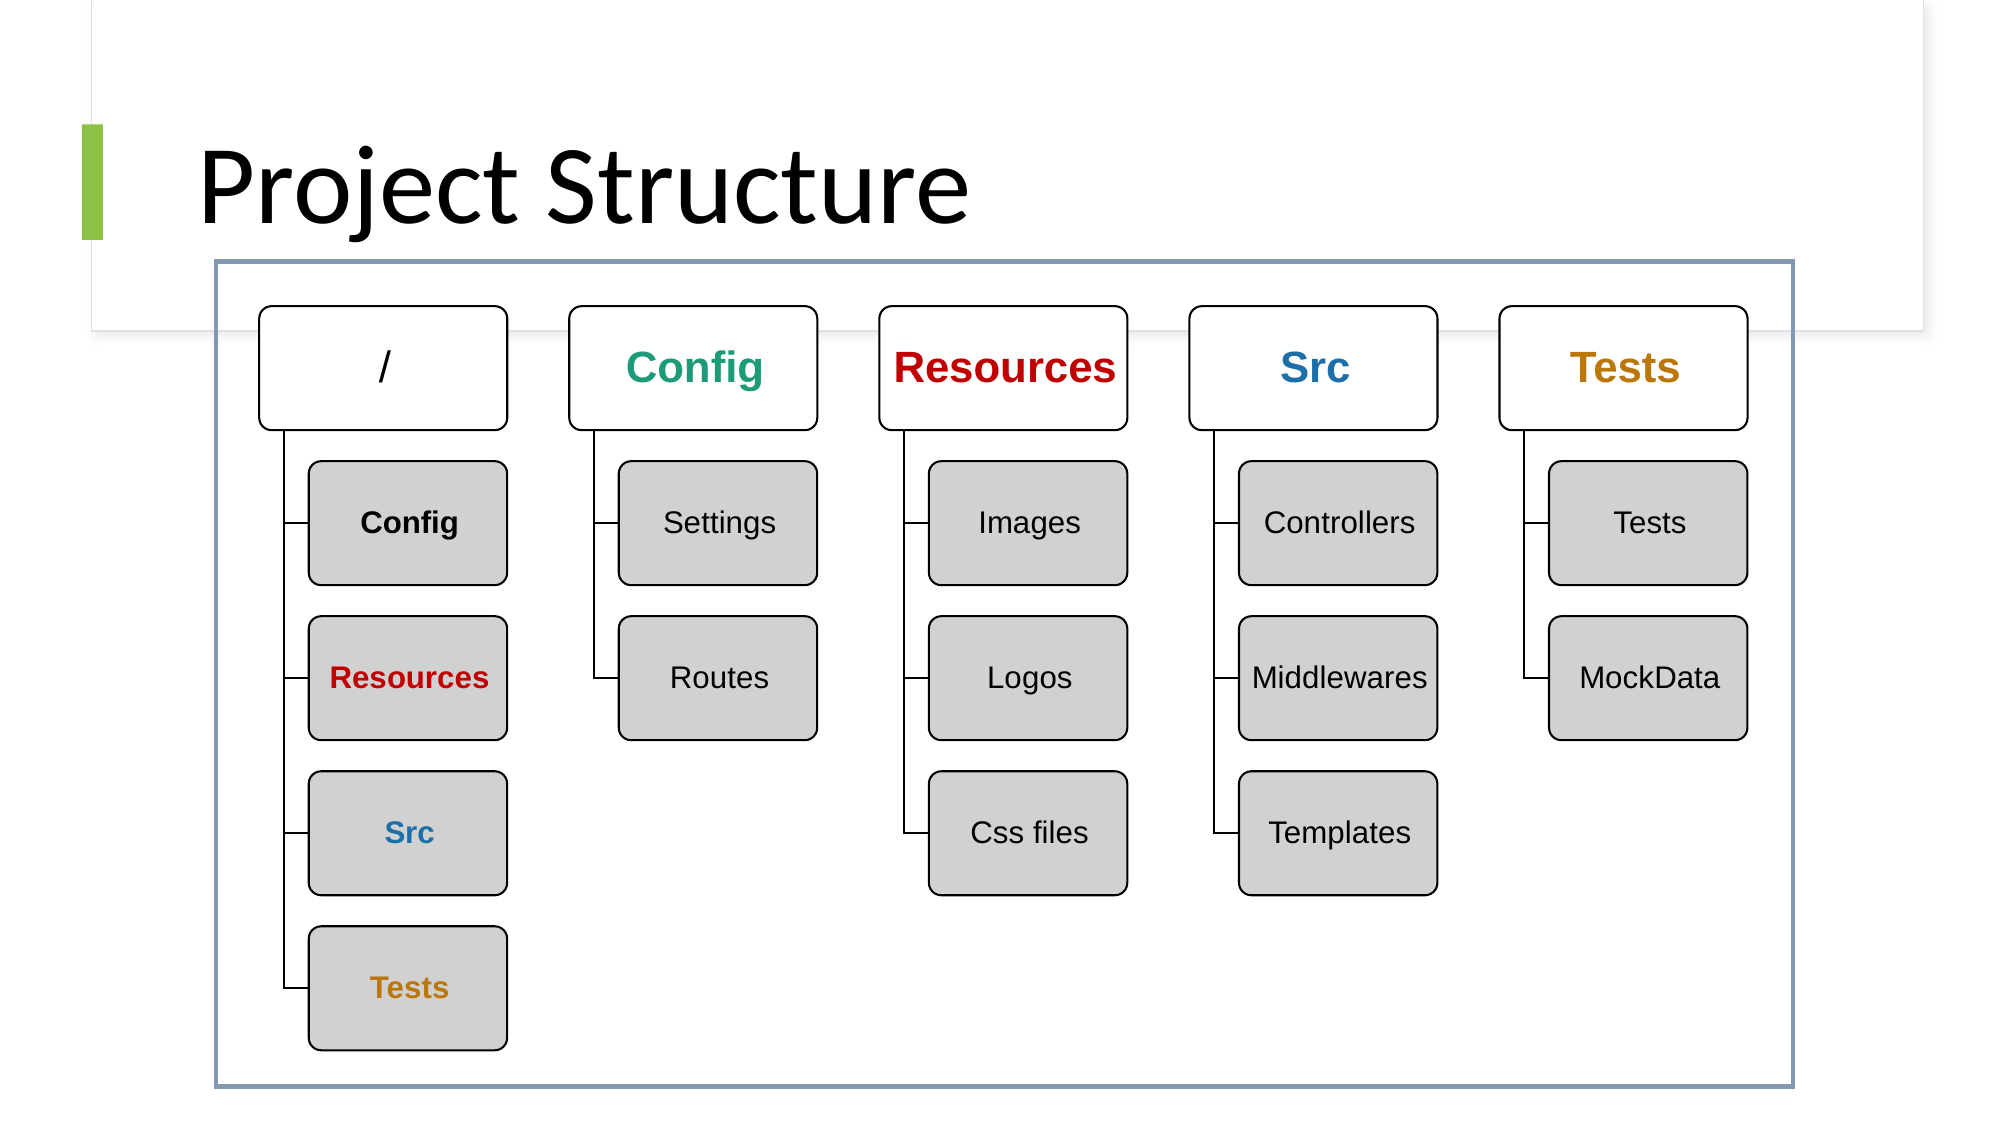

# Project Structure

/
Config
Resources
Src
Tests
Config
Settings
Routes
Resources
Images
Logos
Css files
Src
Controllers
Middlewares
Templates
Tests
Tests
MockData